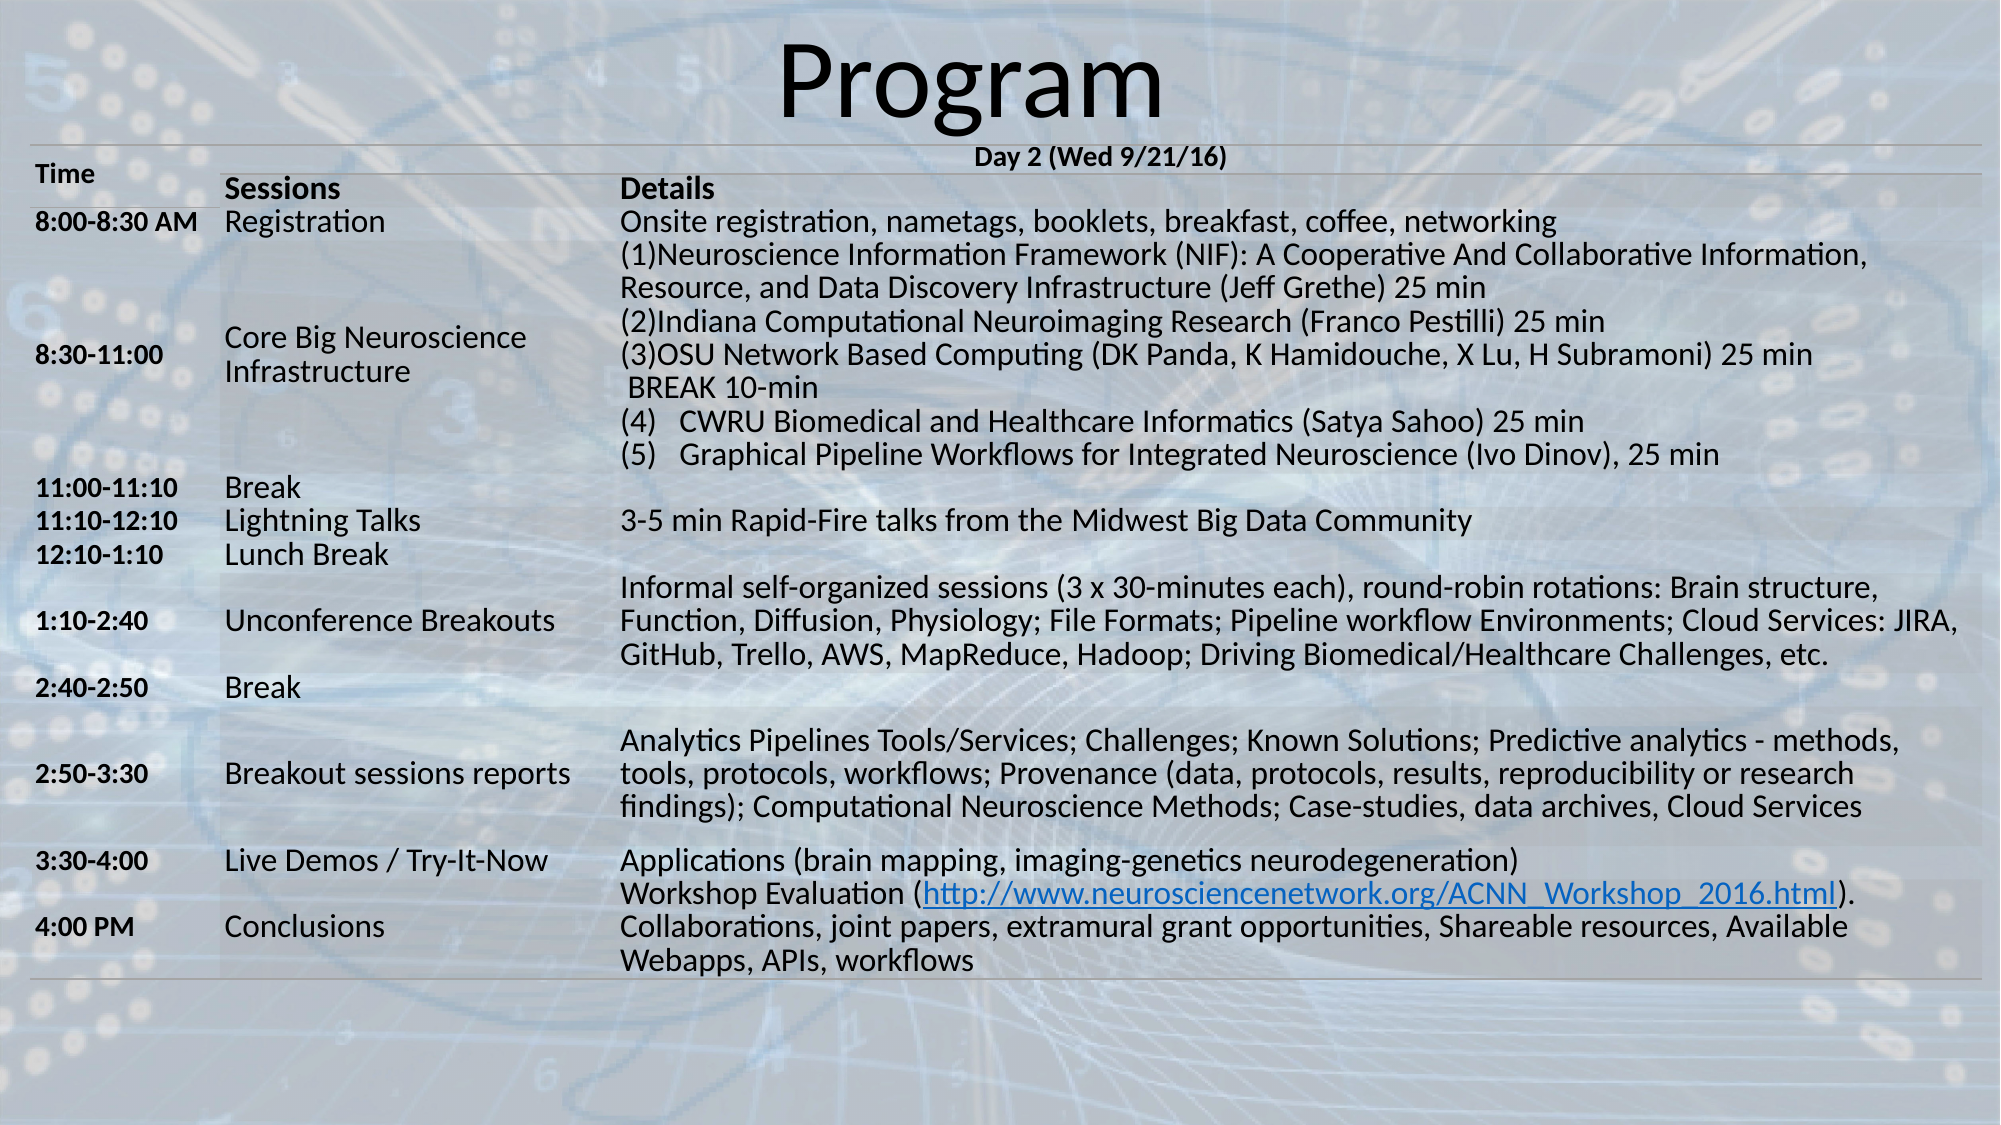

# Program
| Time | Day 2 (Wed 9/21/16) |  |
| --- | --- | --- |
|  | Sessions | Details |
| 8:00-8:30 AM | Registration | Onsite registration, nametags, booklets, breakfast, coffee, networking |
| 8:30-11:00 | Core Big Neuroscience Infrastructure | Neuroscience Information Framework (NIF): A Cooperative And Collaborative Information, Resource, and Data Discovery Infrastructure (Jeff Grethe) 25 min Indiana Computational Neuroimaging Research (Franco Pestilli) 25 min OSU Network Based Computing (DK Panda, K Hamidouche, X Lu, H Subramoni) 25 min  BREAK 10-min (4) CWRU Biomedical and Healthcare Informatics (Satya Sahoo) 25 min (5) Graphical Pipeline Workflows for Integrated Neuroscience (Ivo Dinov), 25 min |
| 11:00-11:10 | Break |  |
| 11:10-12:10 | Lightning Talks | 3-5 min Rapid-Fire talks from the Midwest Big Data Community |
| 12:10-1:10 | Lunch Break |  |
| 1:10-2:40 | Unconference Breakouts | Informal self-organized sessions (3 x 30-minutes each), round-robin rotations: Brain structure, Function, Diffusion, Physiology; File Formats; Pipeline workflow Environments; Cloud Services: JIRA, GitHub, Trello, AWS, MapReduce, Hadoop; Driving Biomedical/Healthcare Challenges, etc. |
| 2:40-2:50 | Break |  |
| 2:50-3:30 | Breakout sessions reports | Analytics Pipelines Tools/Services; Challenges; Known Solutions; Predictive analytics - methods, tools, protocols, workflows; Provenance (data, protocols, results, reproducibility or research findings); Computational Neuroscience Methods; Case-studies, data archives, Cloud Services |
| 3:30-4:00 | Live Demos / Try-It-Now | Applications (brain mapping, imaging-genetics neurodegeneration) |
| 4:00 PM | Conclusions | Workshop Evaluation (http://www.neurosciencenetwork.org/ACNN\_Workshop\_2016.html). Collaborations, joint papers, extramural grant opportunities, Shareable resources, Available Webapps, APIs, workflows |